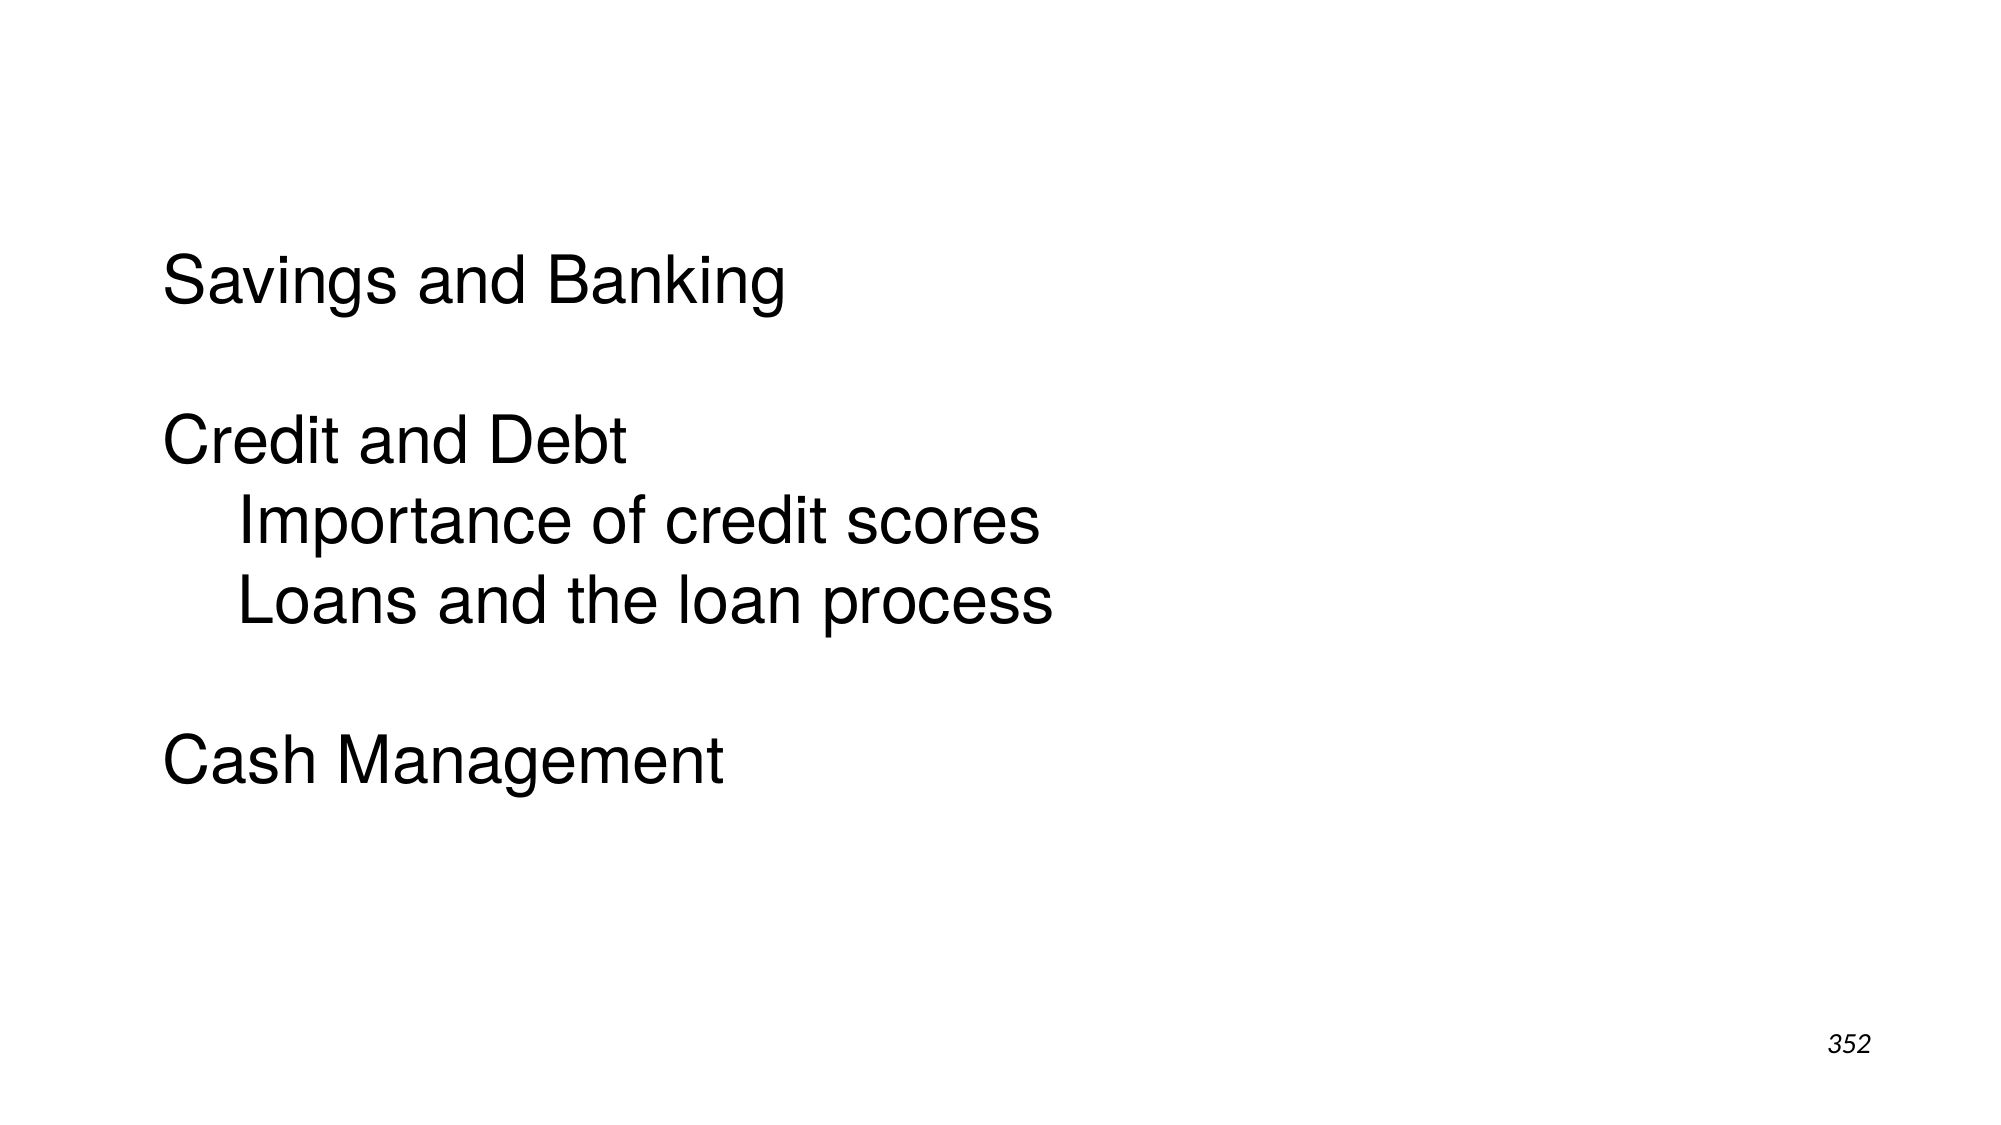

Savings and Banking

Credit and Debt
Importance of credit scores
Loans and the loan process

Cash Management